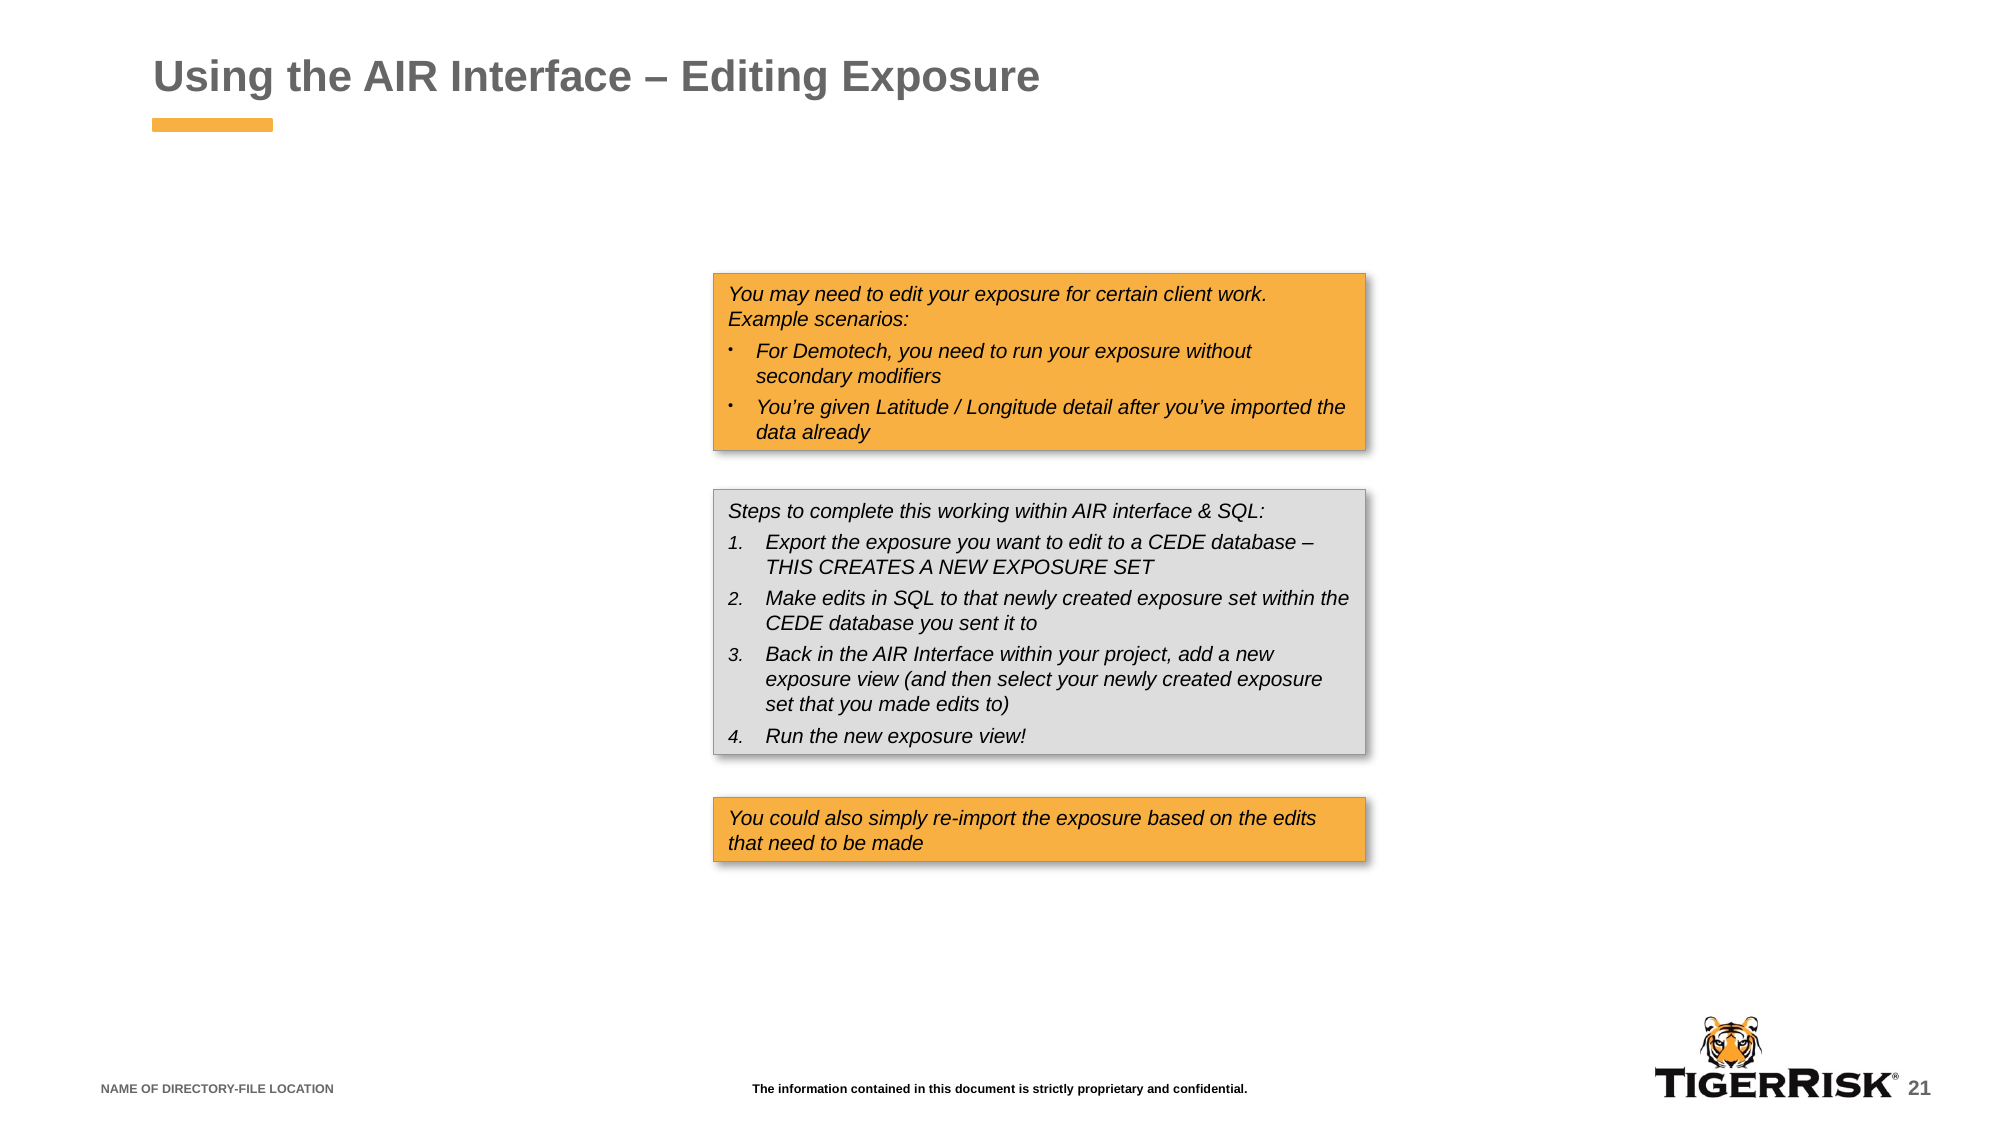

# Using the AIR Interface – Editing Exposure
You may need to edit your exposure for certain client work.  Example scenarios:
For Demotech, you need to run your exposure without secondary modifiers
You’re given Latitude / Longitude detail after you’ve imported the data already
Steps to complete this working within AIR interface & SQL:
Export the exposure you want to edit to a CEDE database – THIS CREATES A NEW EXPOSURE SET
Make edits in SQL to that newly created exposure set within the CEDE database you sent it to
Back in the AIR Interface within your project, add a new exposure view (and then select your newly created exposure set that you made edits to)
Run the new exposure view!
You could also simply re-import the exposure based on the edits that need to be made